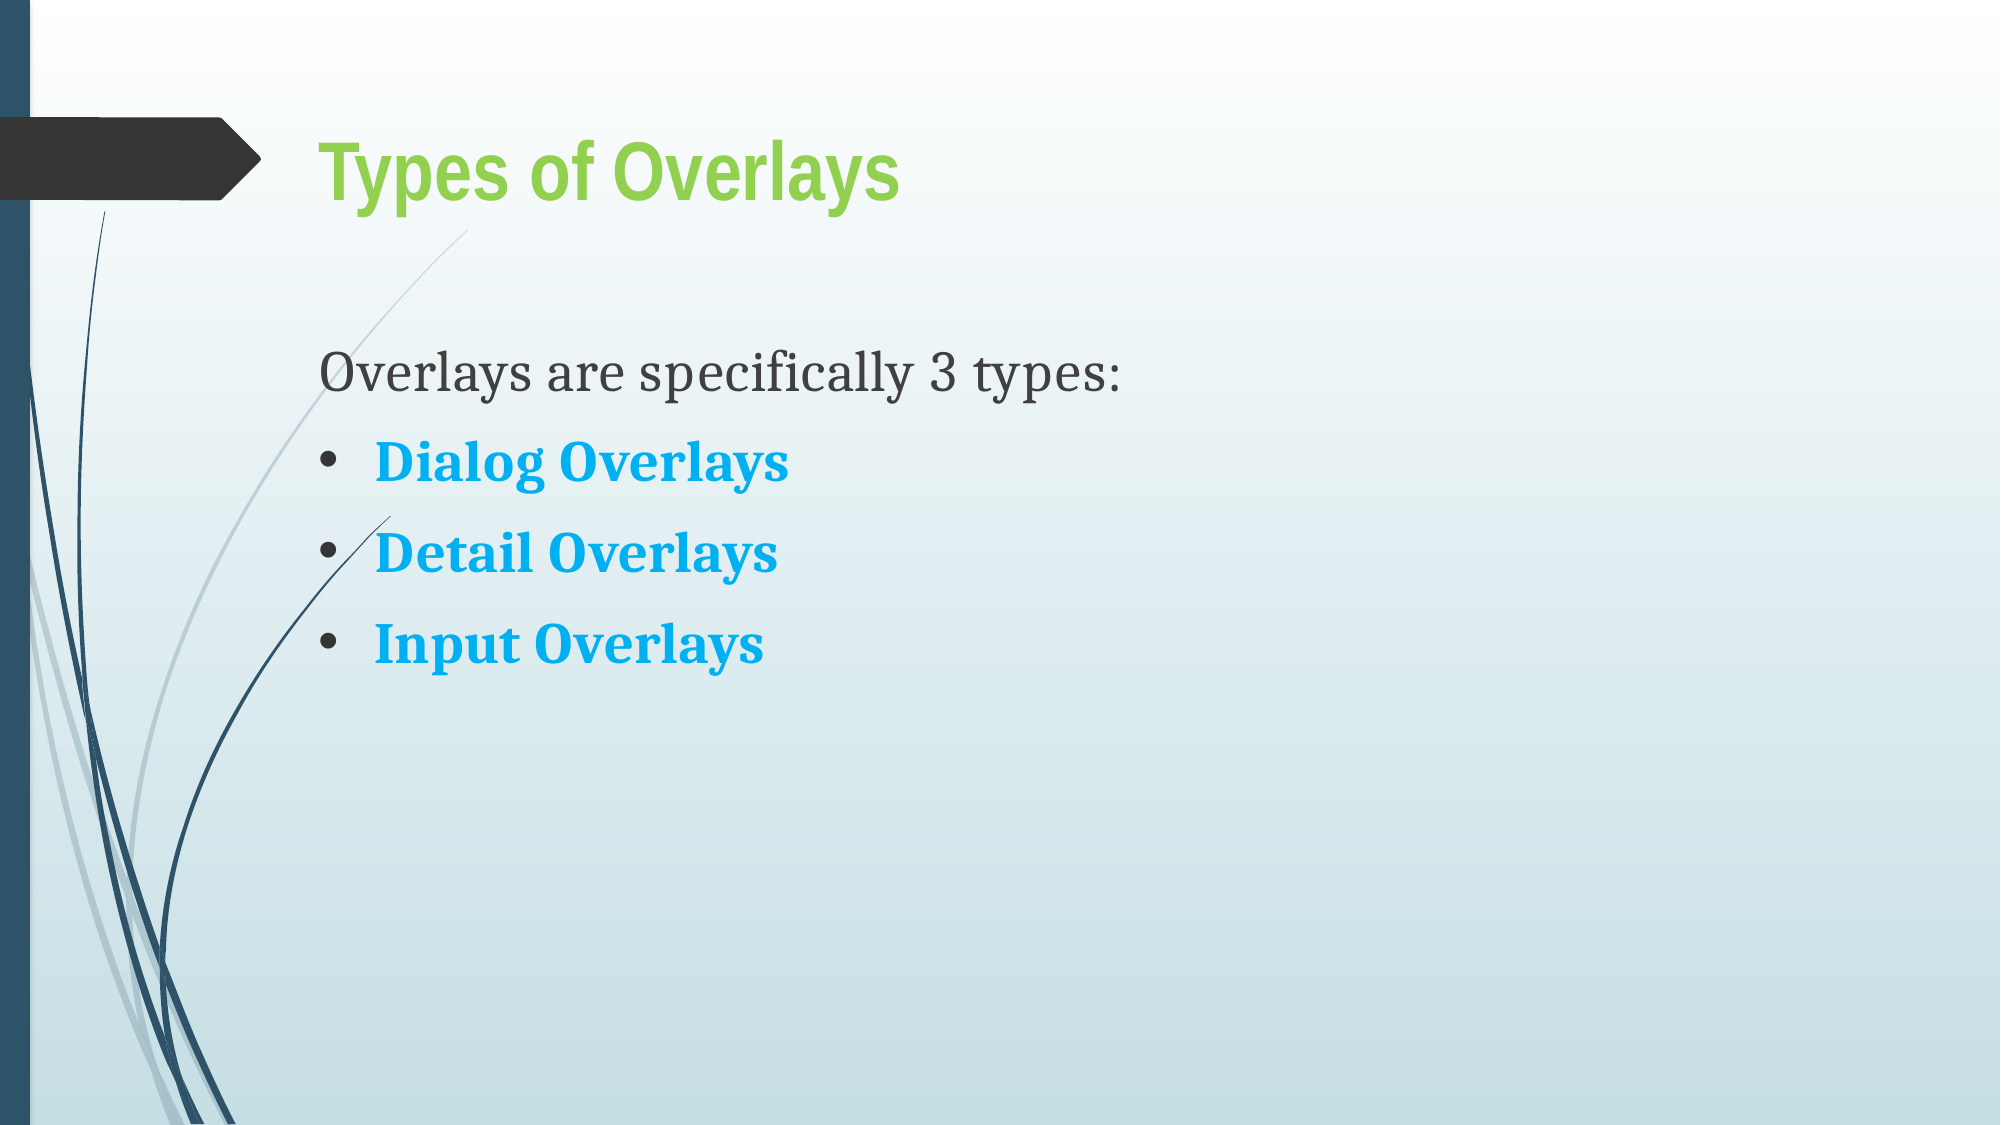

# Types of Overlays
Overlays are specifically 3 types:
Dialog Overlays
Detail Overlays
Input Overlays